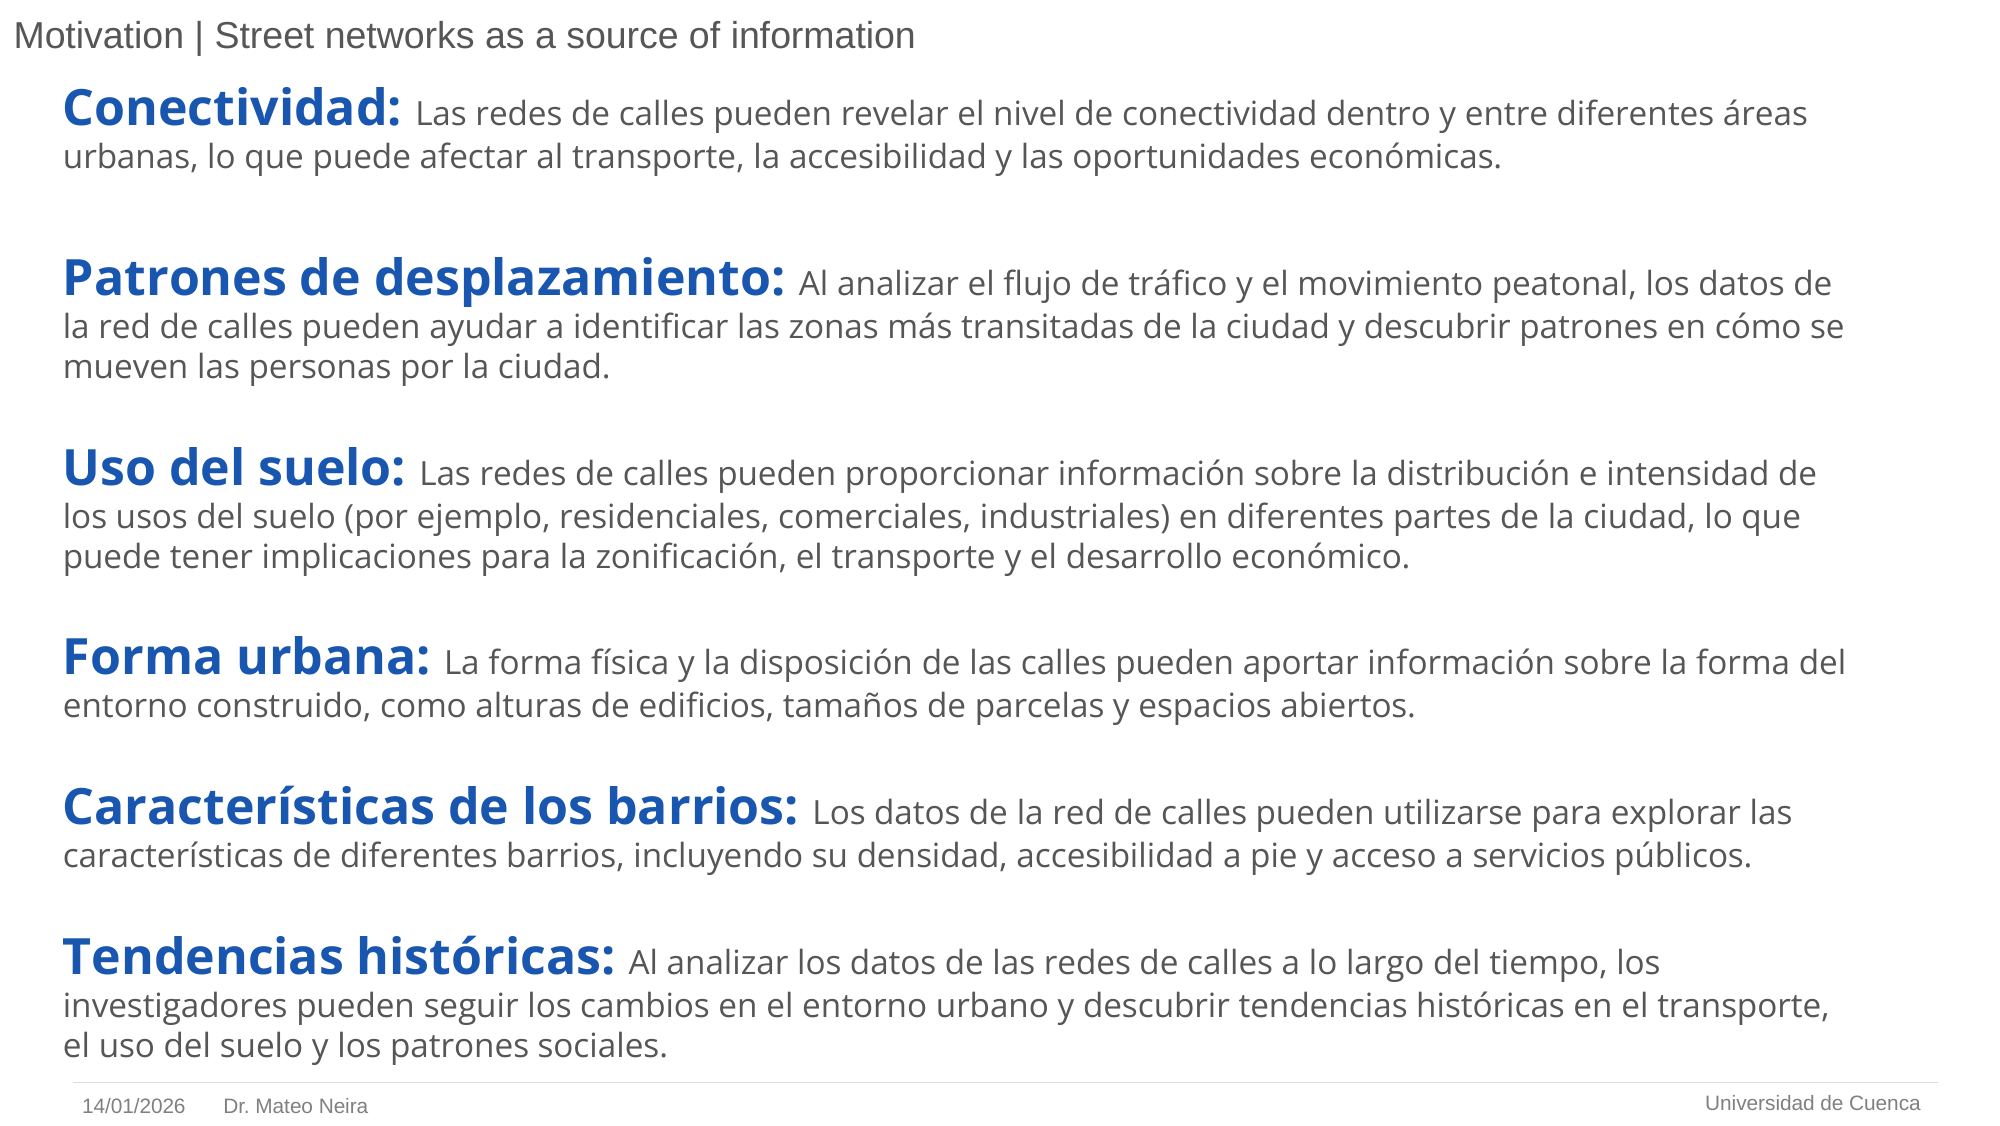

# Motivation | Street networks as a source of information
Conectividad: Las redes de calles pueden revelar el nivel de conectividad dentro y entre diferentes áreas urbanas, lo que puede afectar al transporte, la accesibilidad y las oportunidades económicas.

Patrones de desplazamiento: Al analizar el flujo de tráfico y el movimiento peatonal, los datos de la red de calles pueden ayudar a identificar las zonas más transitadas de la ciudad y descubrir patrones en cómo se mueven las personas por la ciudad.

Uso del suelo: Las redes de calles pueden proporcionar información sobre la distribución e intensidad de los usos del suelo (por ejemplo, residenciales, comerciales, industriales) en diferentes partes de la ciudad, lo que puede tener implicaciones para la zonificación, el transporte y el desarrollo económico.

Forma urbana: La forma física y la disposición de las calles pueden aportar información sobre la forma del entorno construido, como alturas de edificios, tamaños de parcelas y espacios abiertos.

Características de los barrios: Los datos de la red de calles pueden utilizarse para explorar las características de diferentes barrios, incluyendo su densidad, accesibilidad a pie y acceso a servicios públicos.

Tendencias históricas: Al analizar los datos de las redes de calles a lo largo del tiempo, los investigadores pueden seguir los cambios en el entorno urbano y descubrir tendencias históricas en el transporte, el uso del suelo y los patrones sociales.